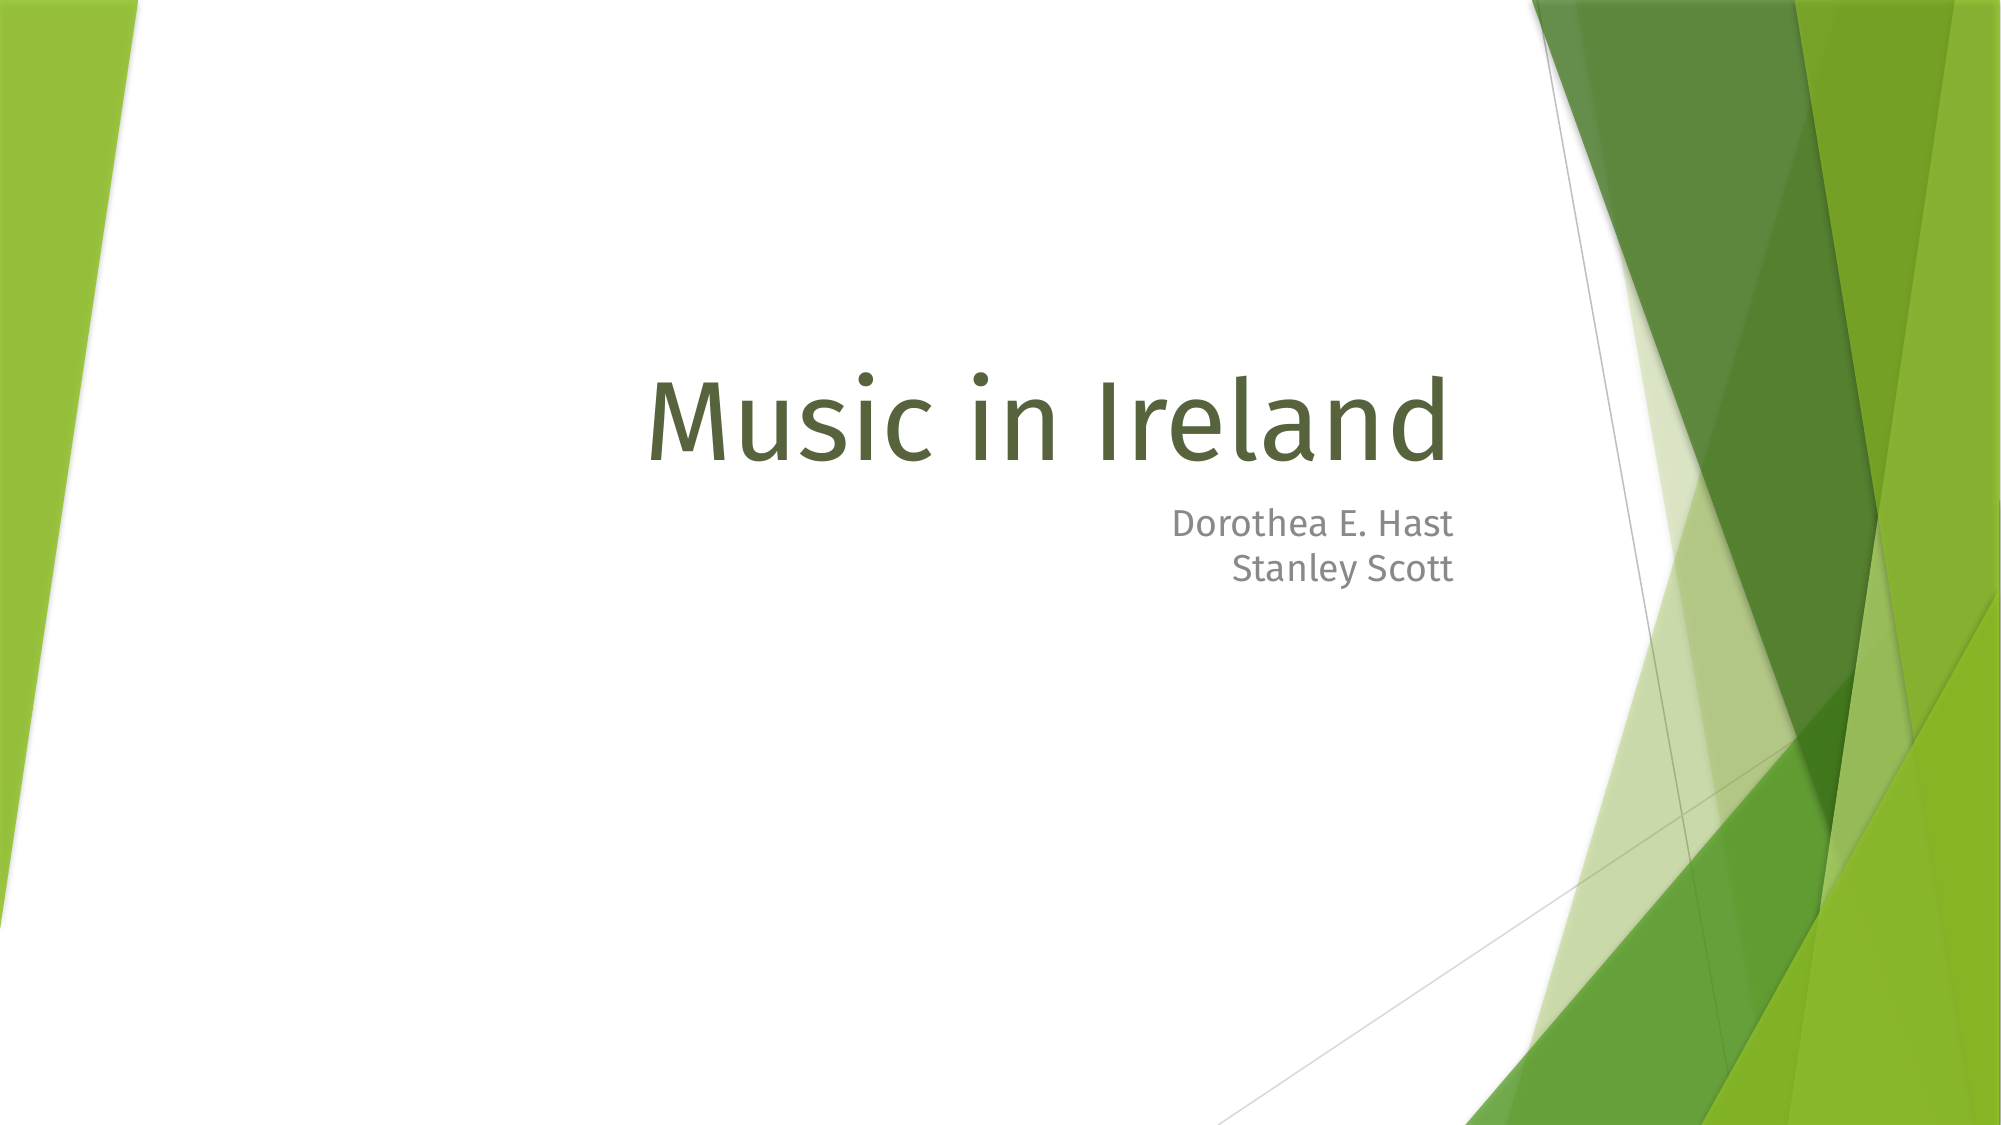

# Music in Ireland
Dorothea E. Hast
Stanley Scott